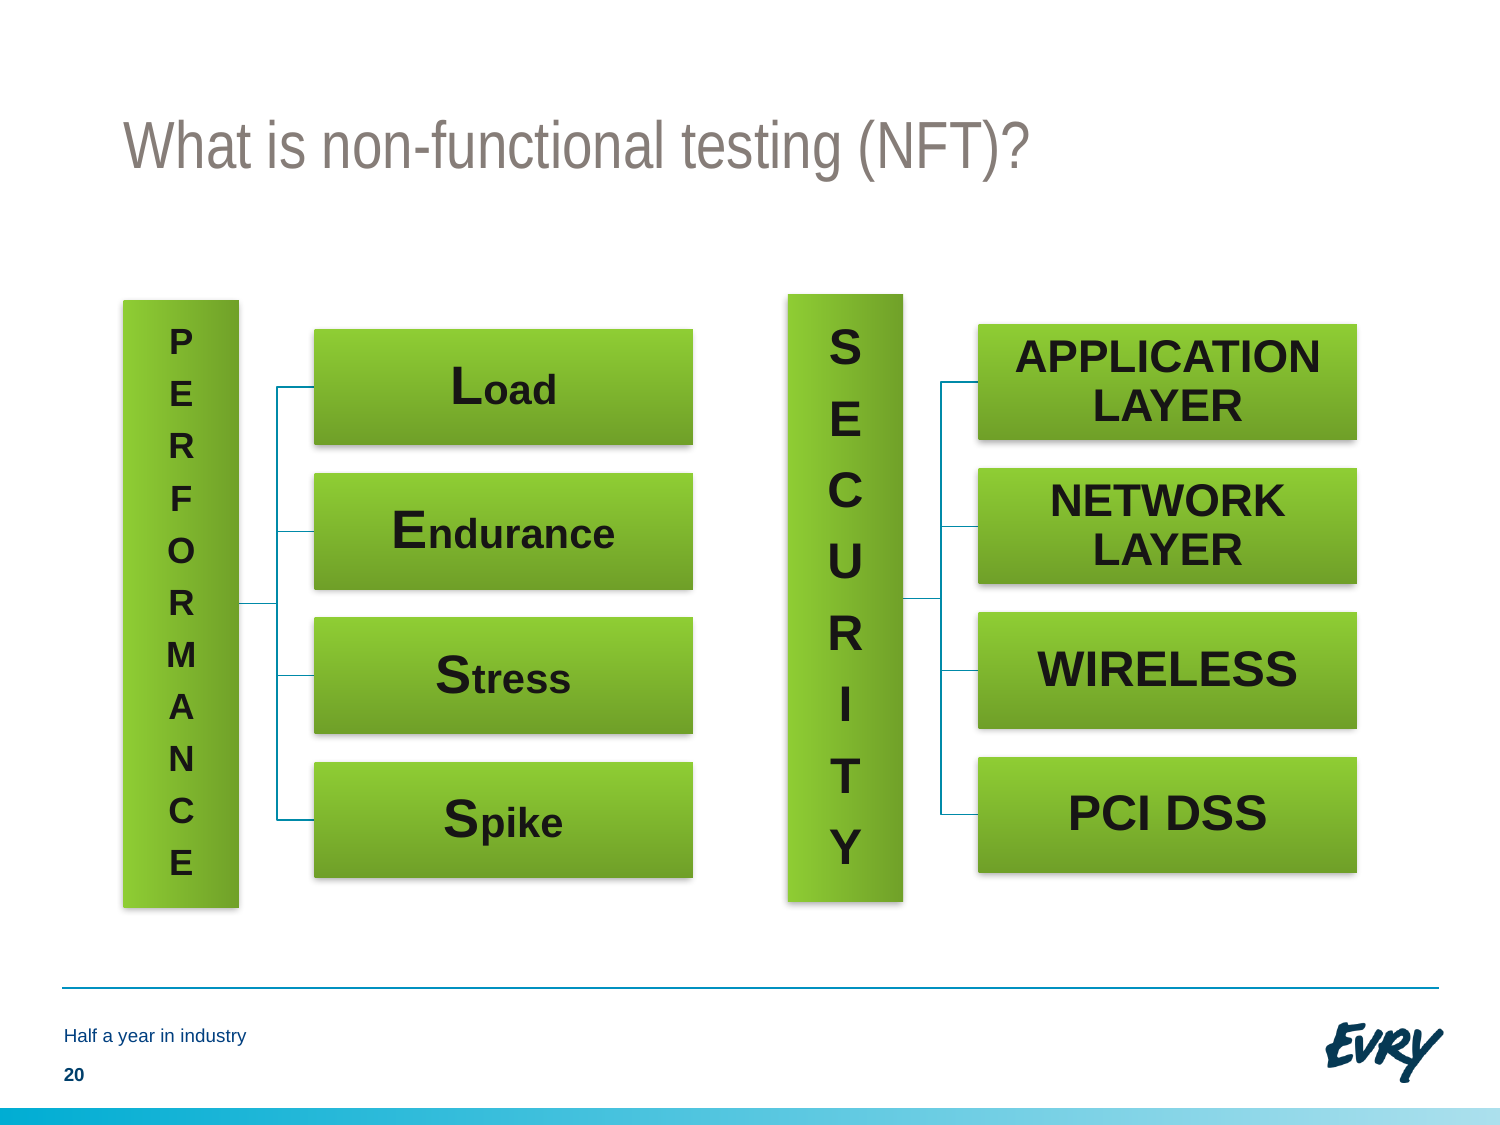

# What is non-functional testing (NFT)?

S
E
C
U
R
I
T
Y
Application layer
Network layer
Wireless
PCI DSS

P
E
R
F
O
R
M
A
N
C
E
Load
Endurance
Stress
Spike
Half a year in industry

20